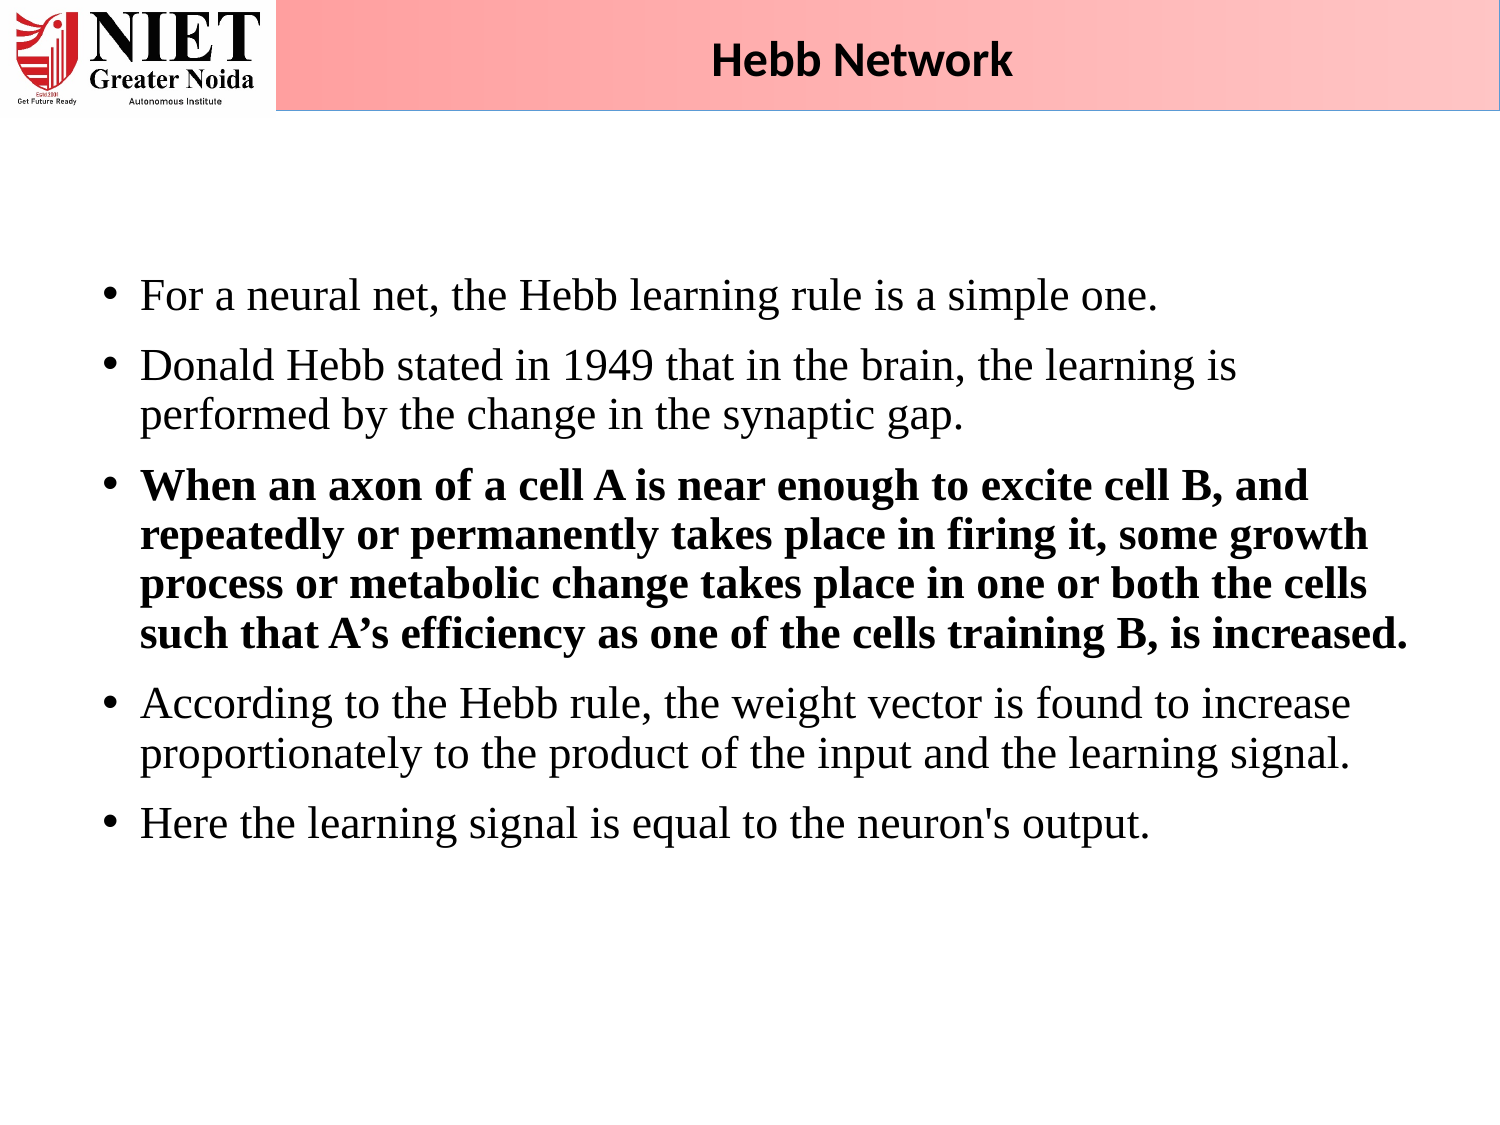

Hebb Network

For a neural net, the Hebb learning rule is a simple one.
Donald Hebb stated in 1949 that in the brain, the learning is performed by the change in the synaptic gap.
When an axon of a cell A is near enough to excite cell B, and repeatedly or permanently takes place in firing it, some growth process or metabolic change takes place in one or both the cells such that A’s efficiency as one of the cells training B, is increased.
According to the Hebb rule, the weight vector is found to increase proportionately to the product of the input and the learning signal.
Here the learning signal is equal to the neuron's output.